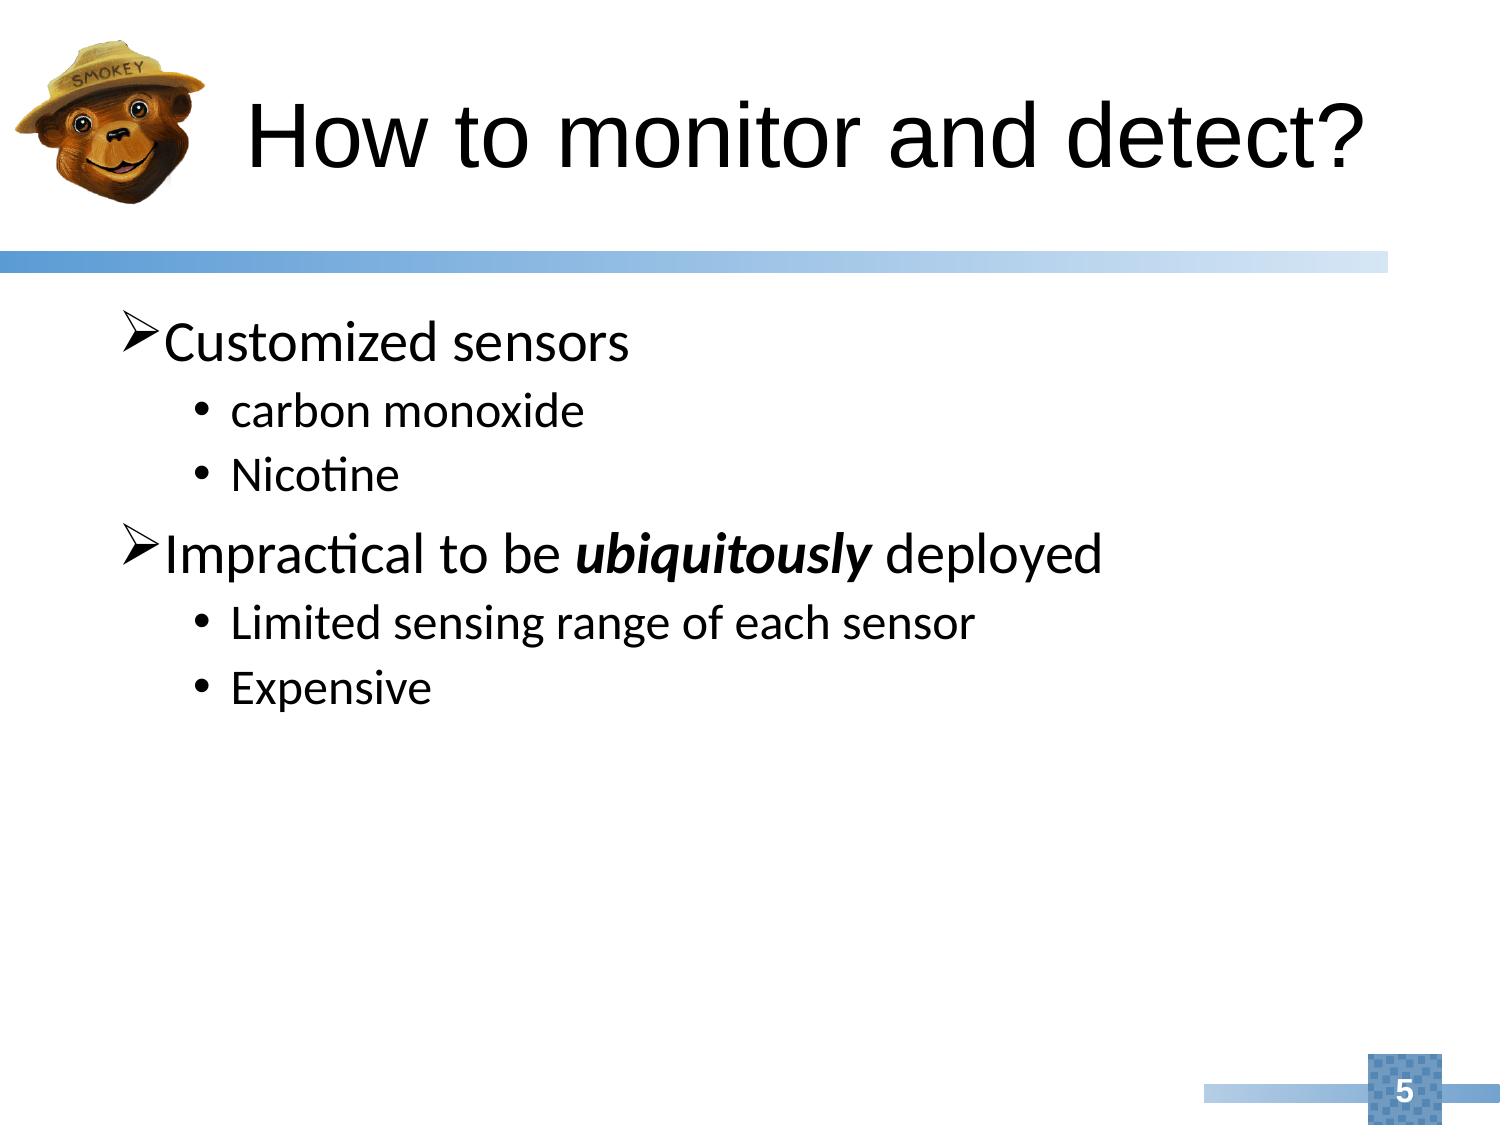

# How to monitor and detect?
Customized sensors
carbon monoxide
Nicotine
Impractical to be ubiquitously deployed
Limited sensing range of each sensor
Expensive

5